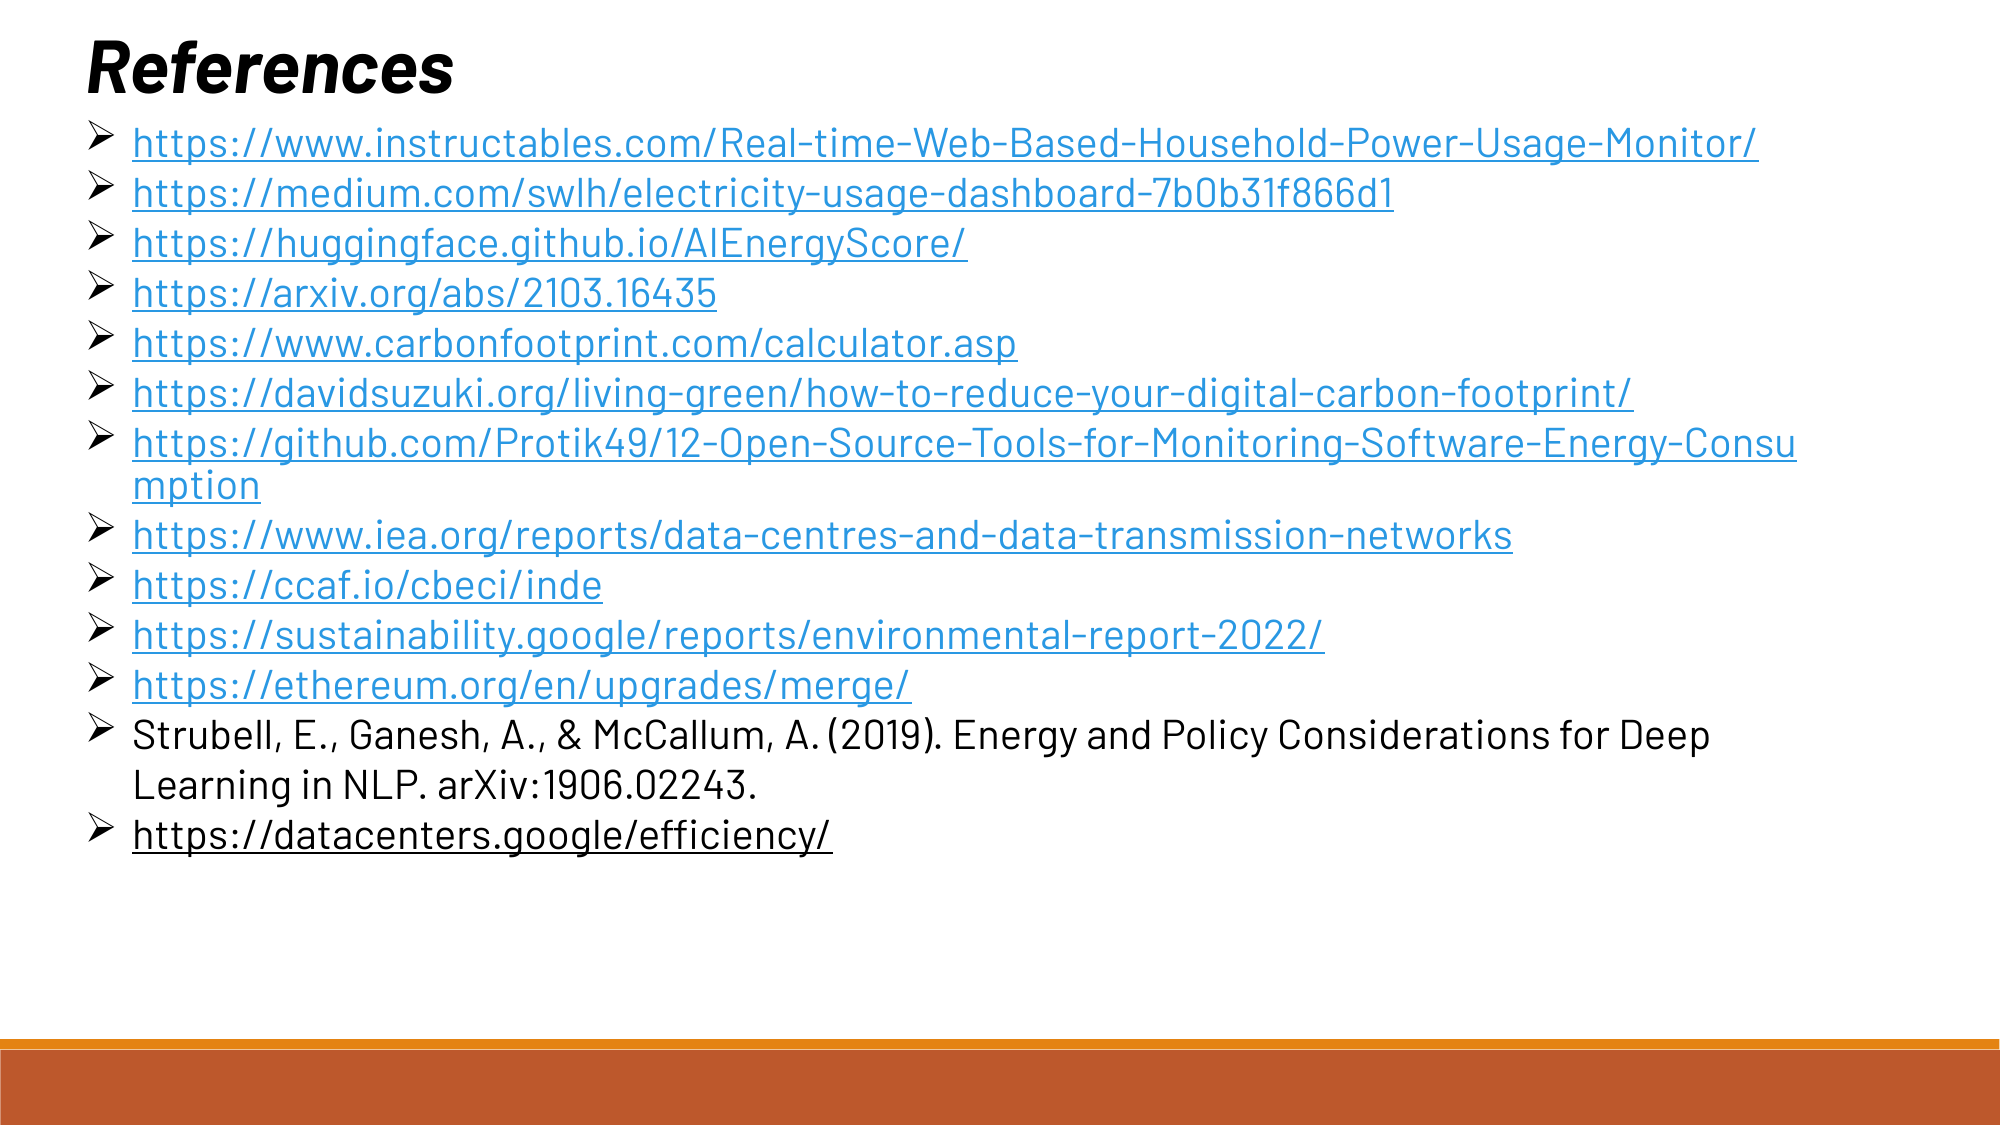

References

https://www.instructables.com/Real-time-Web-Based-Household-Power-Usage-Monitor/
https://medium.com/swlh/electricity-usage-dashboard-7b0b31f866d1
https://huggingface.github.io/AIEnergyScore/
https://arxiv.org/abs/2103.16435
https://www.carbonfootprint.com/calculator.asp
https://davidsuzuki.org/living-green/how-to-reduce-your-digital-carbon-footprint/
https://github.com/Protik49/12-Open-Source-Tools-for-Monitoring-Software-Energy-Consumption
https://www.iea.org/reports/data-centres-and-data-transmission-networks
https://ccaf.io/cbeci/inde
https://sustainability.google/reports/environmental-report-2022/
https://ethereum.org/en/upgrades/merge/
Strubell, E., Ganesh, A., & McCallum, A. (2019). Energy and Policy Considerations for Deep Learning in NLP. arXiv:1906.02243.
https://datacenters.google/efficiency/